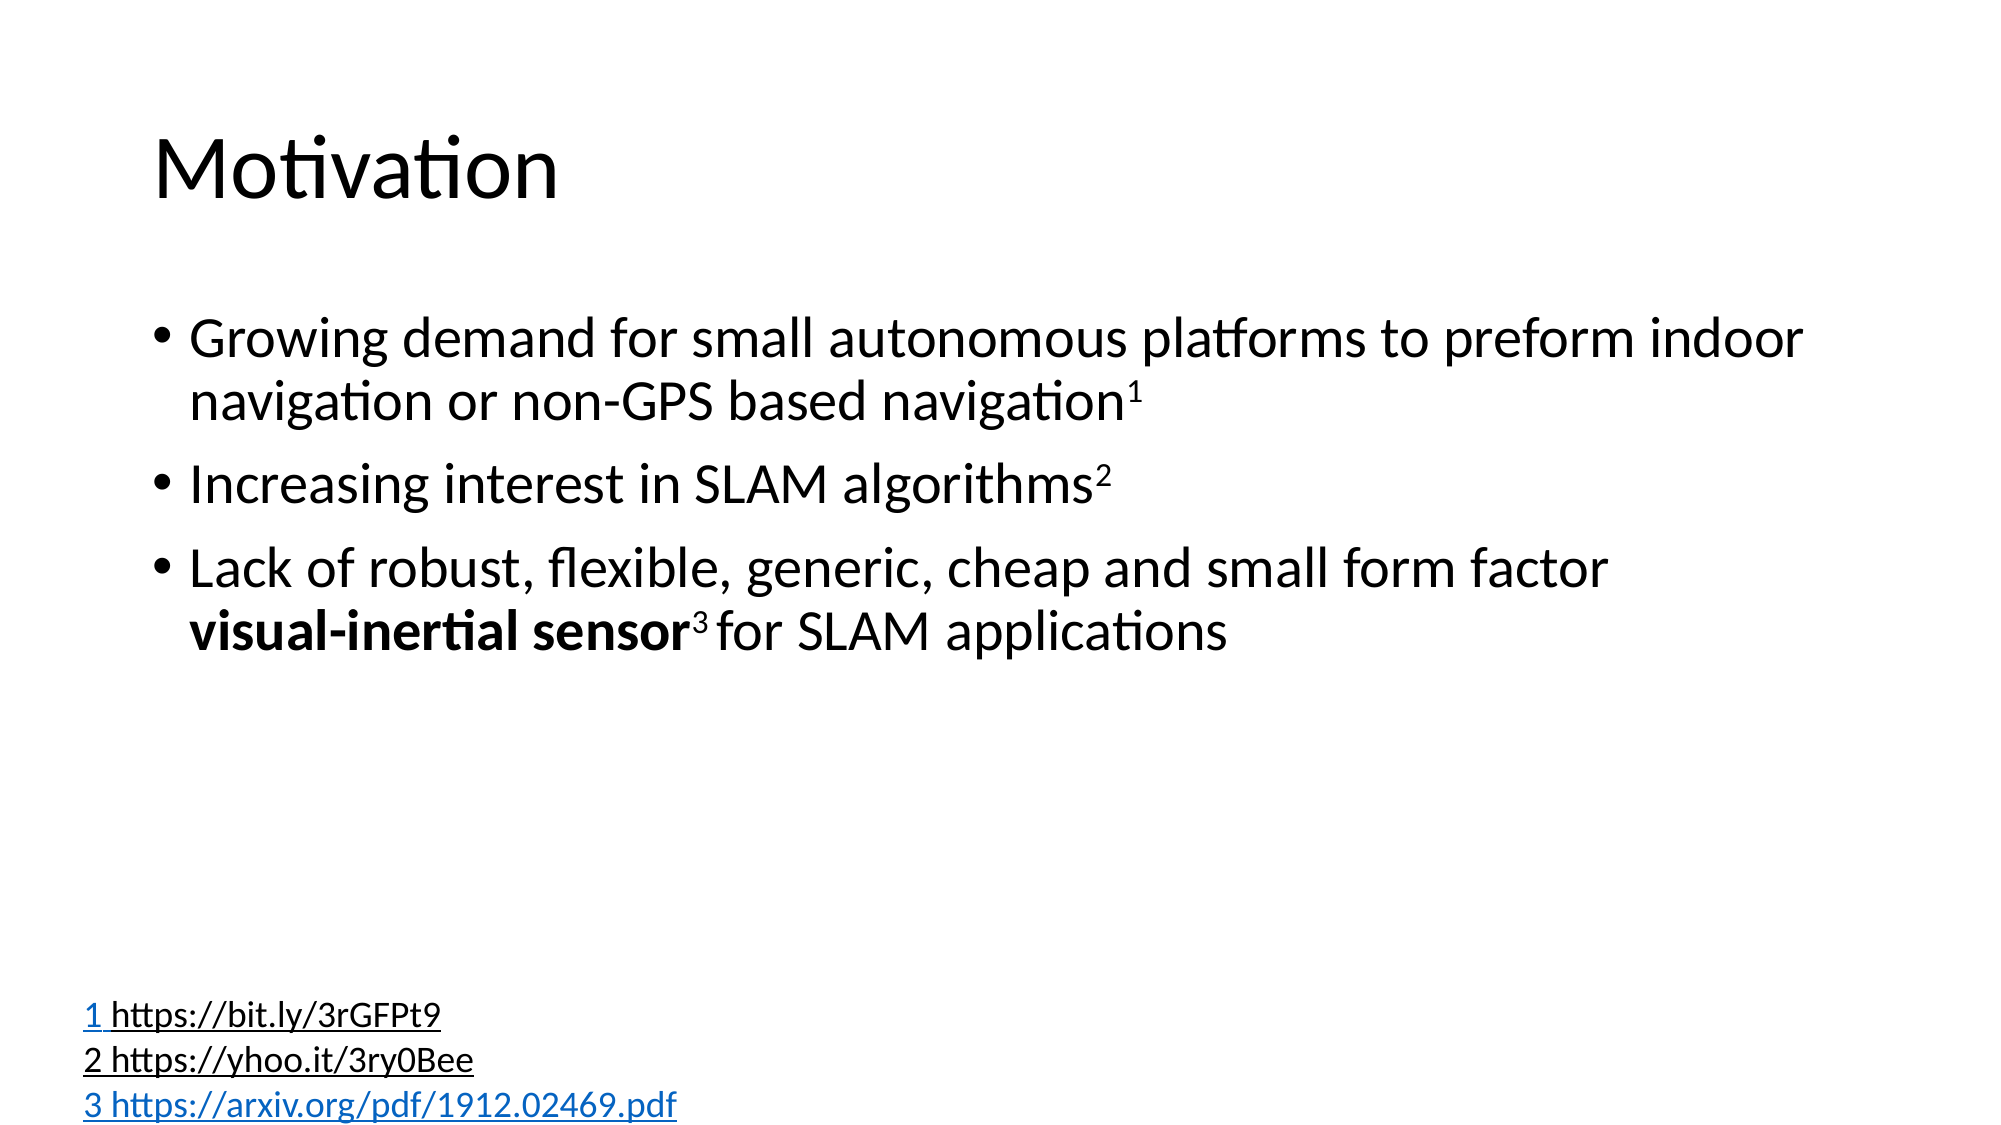

# Motivation
Growing demand for small autonomous platforms to preform indoor navigation or non-GPS based navigation1
Increasing interest in SLAM algorithms2
Lack of robust, flexible, generic, cheap and small form factor
visual-inertial sensor3 for SLAM applications

1 https://bit.ly/3rGFPt9
2 https://yhoo.it/3ry0Bee
3 https://arxiv.org/pdf/1912.02469.pdf